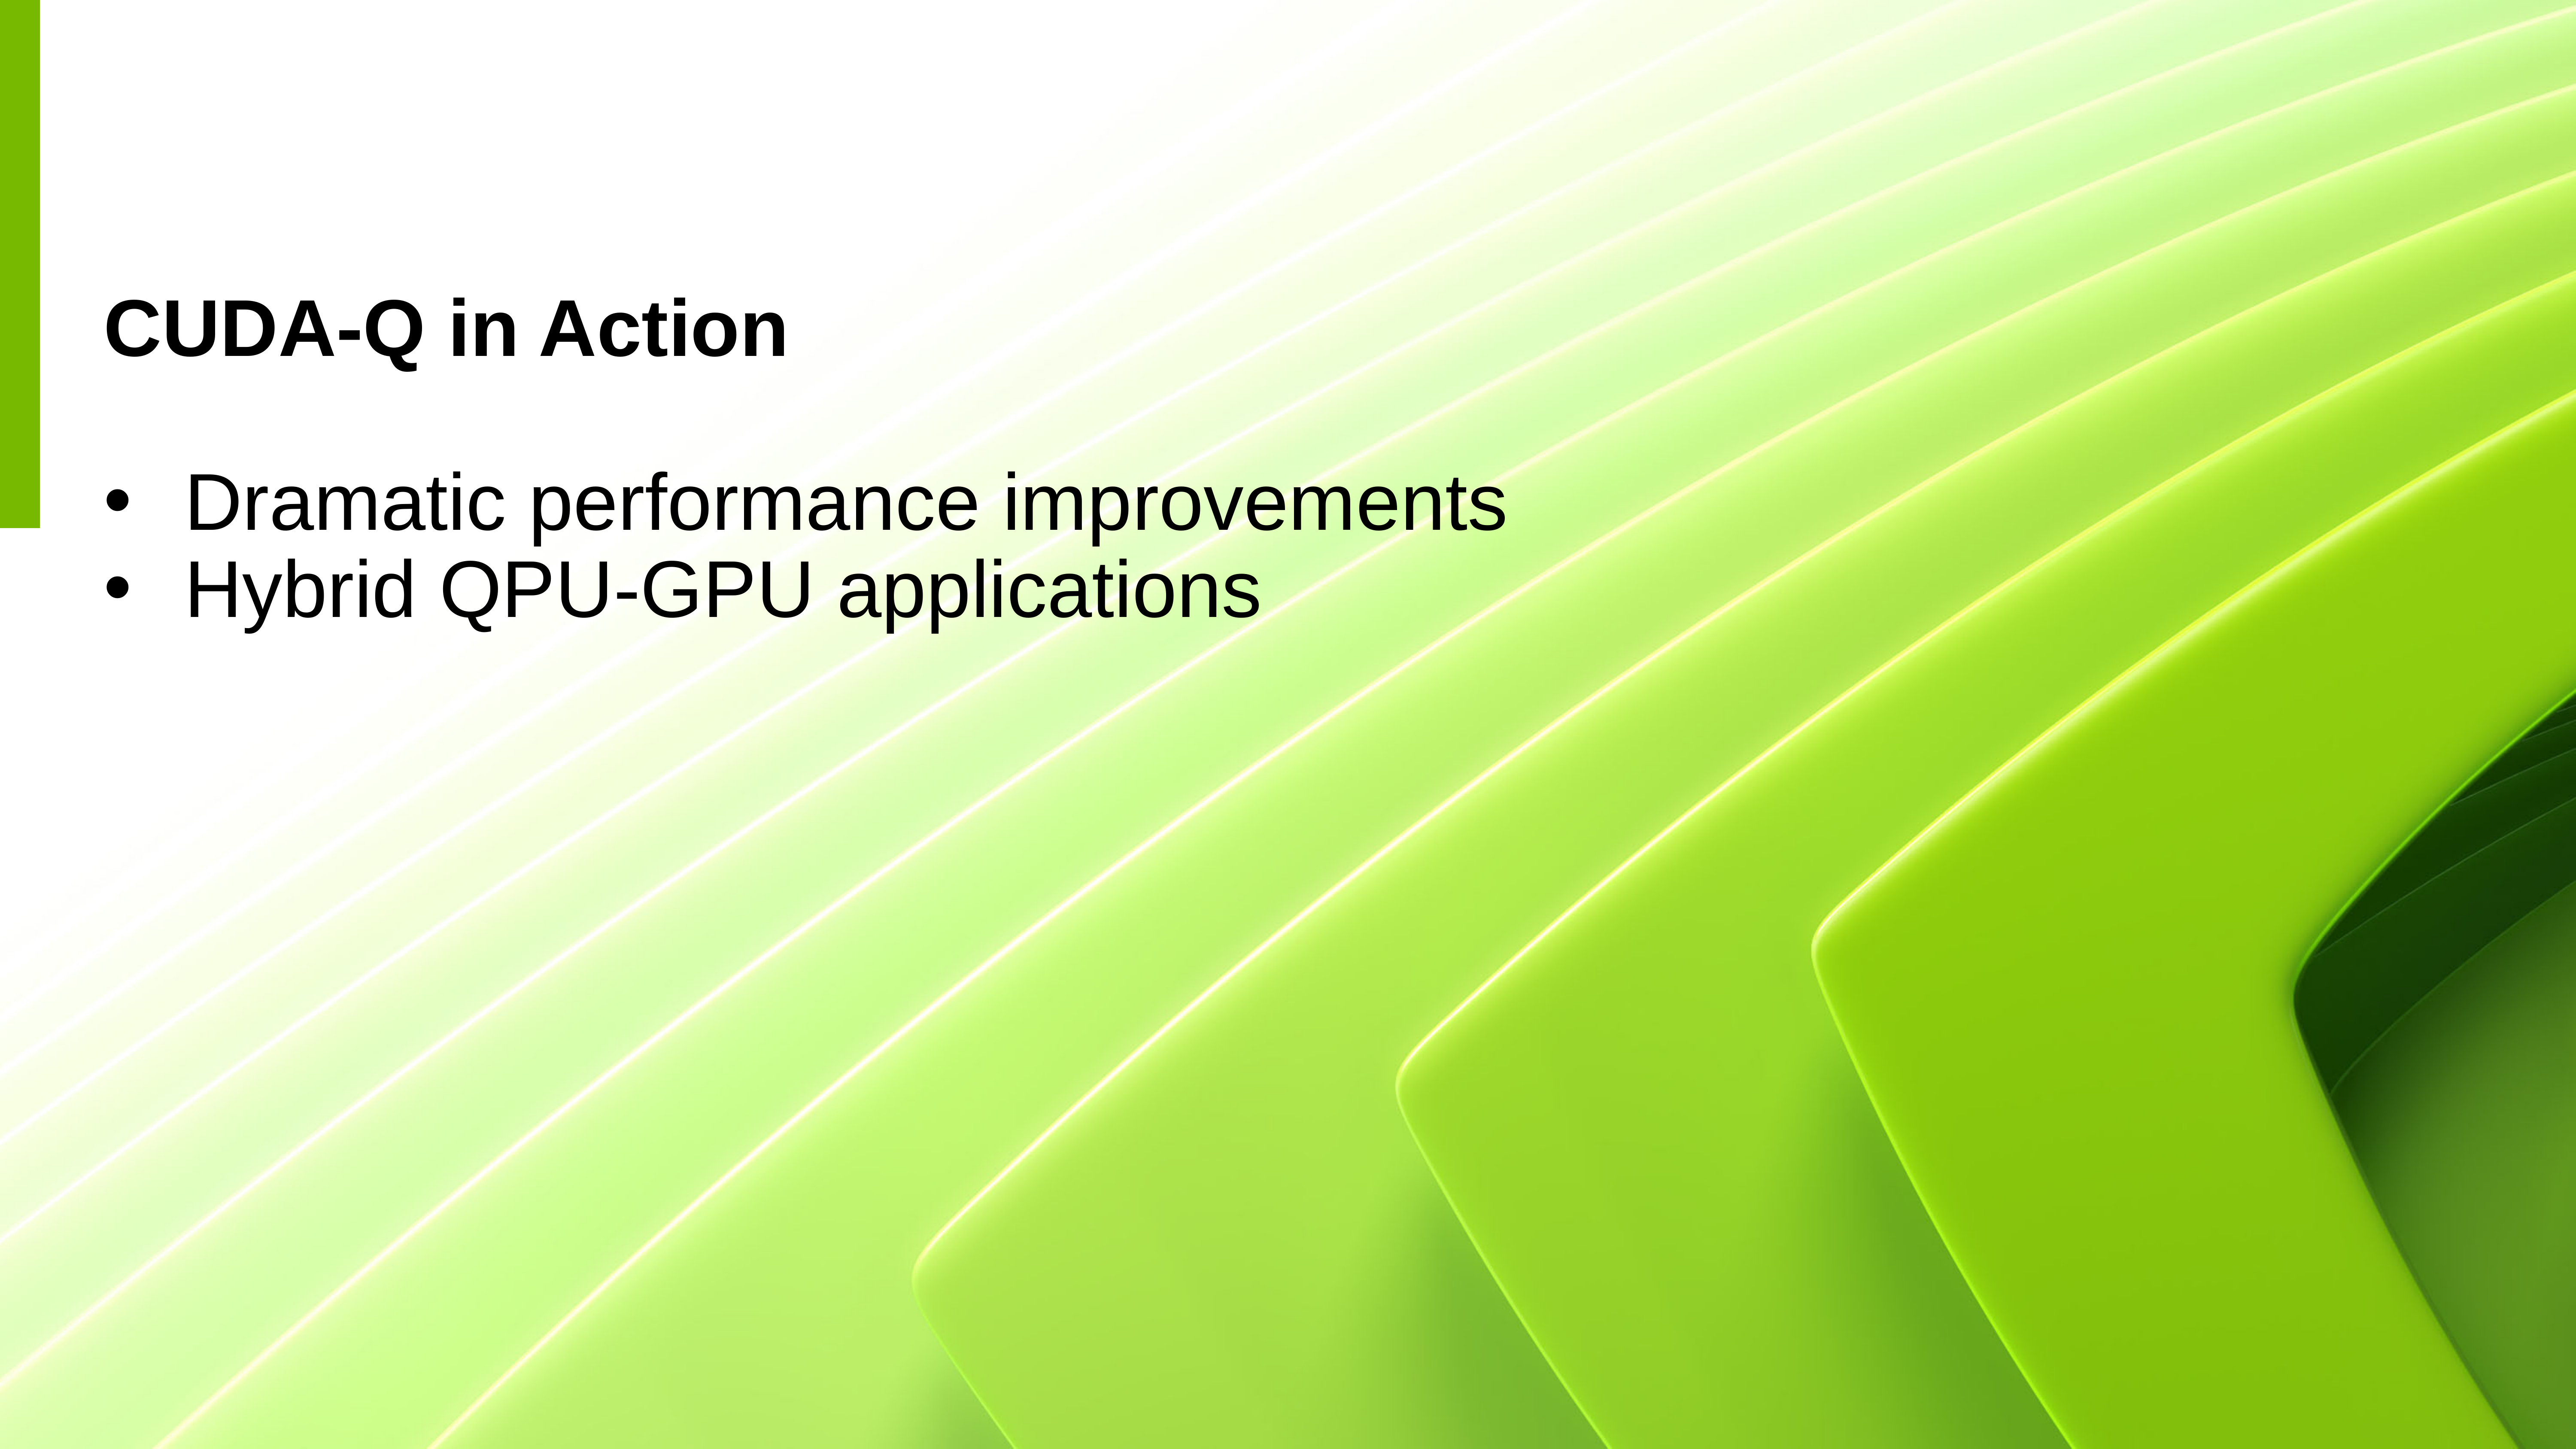

CUDA-Q in Action

Dramatic performance improvements
Hybrid QPU-GPU applications